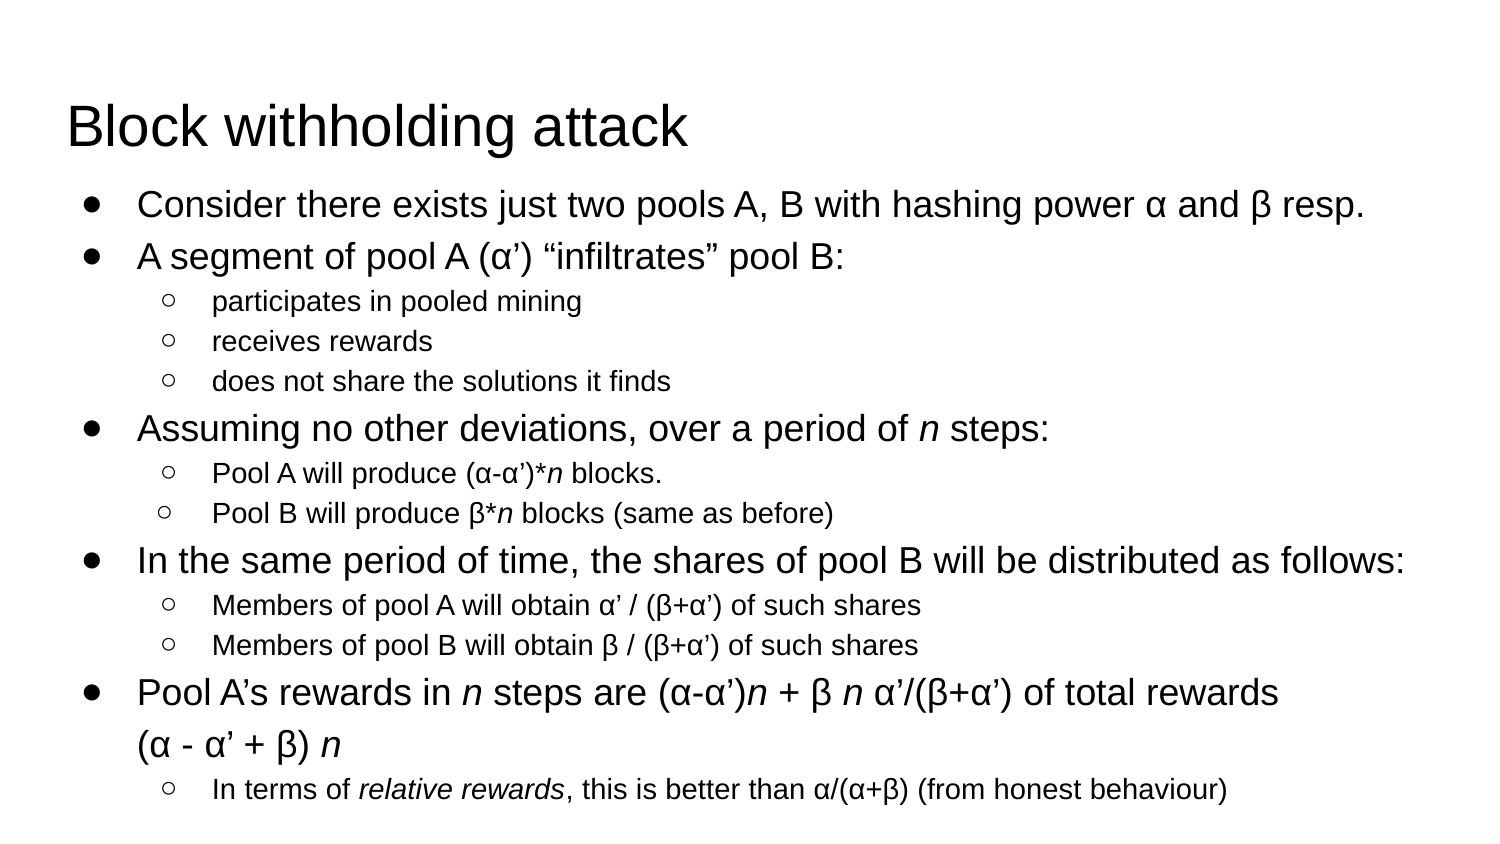

# Block withholding attack
Consider there exists just two pools A, B with hashing power α and β resp.
A segment of pool A (α’) “infiltrates” pool B:
participates in pooled mining
receives rewards
does not share the solutions it finds
Assuming no other deviations, over a period of n steps:
Pool A will produce (α-α’)*n blocks.
Pool B will produce β*n blocks (same as before)
In the same period of time, the shares of pool B will be distributed as follows:
Members of pool A will obtain α’ / (β+α’) of such shares
Members of pool B will obtain β / (β+α’) of such shares
Pool A’s rewards in n steps are (α-α’)n + β n α’/(β+α’) of total rewards            (α - α’ + β) n
In terms of relative rewards, this is better than α/(α+β) (from honest behaviour)